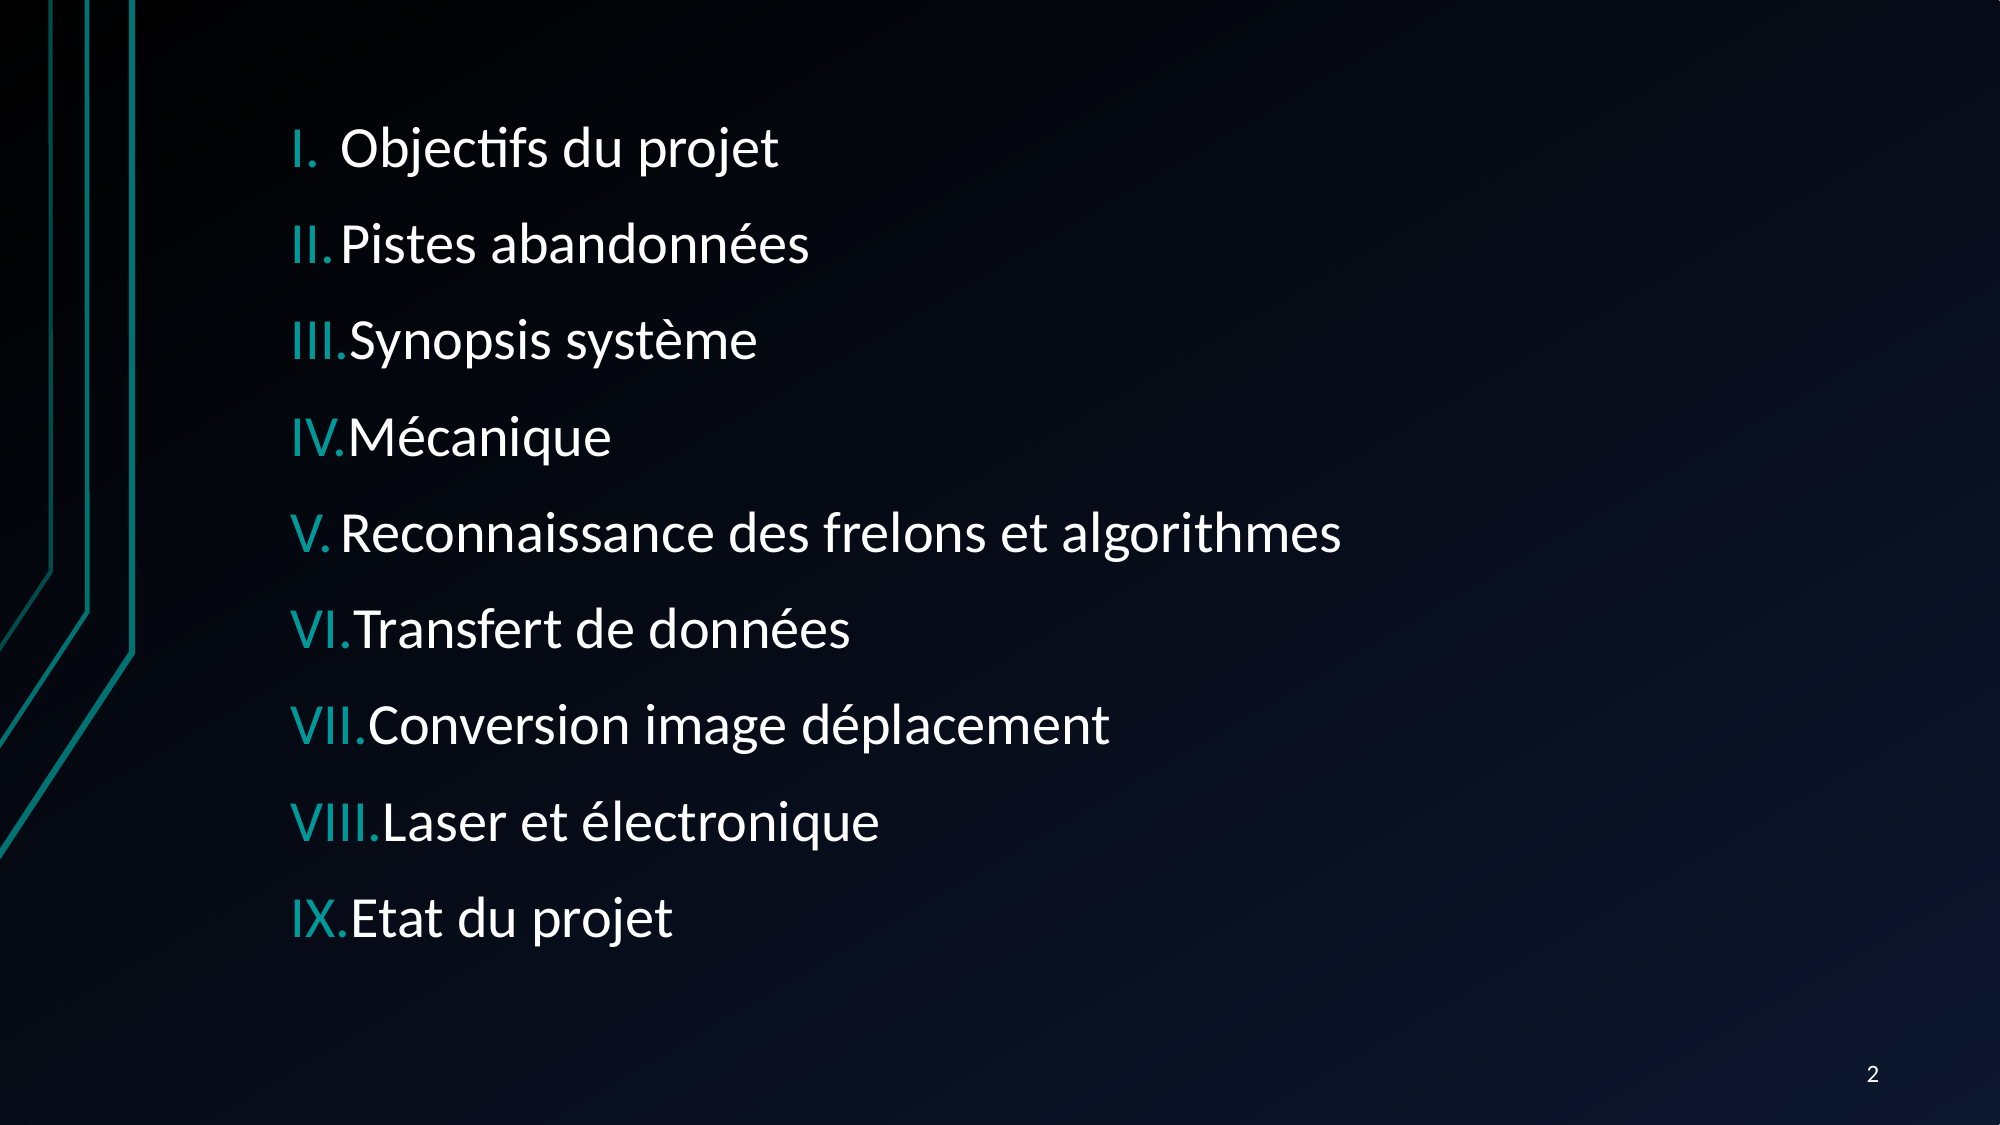

Objectifs du projet
Pistes abandonnées
Synopsis système
Mécanique
Reconnaissance des frelons et algorithmes
Transfert de données
Conversion image déplacement
Laser et électronique
Etat du projet
2